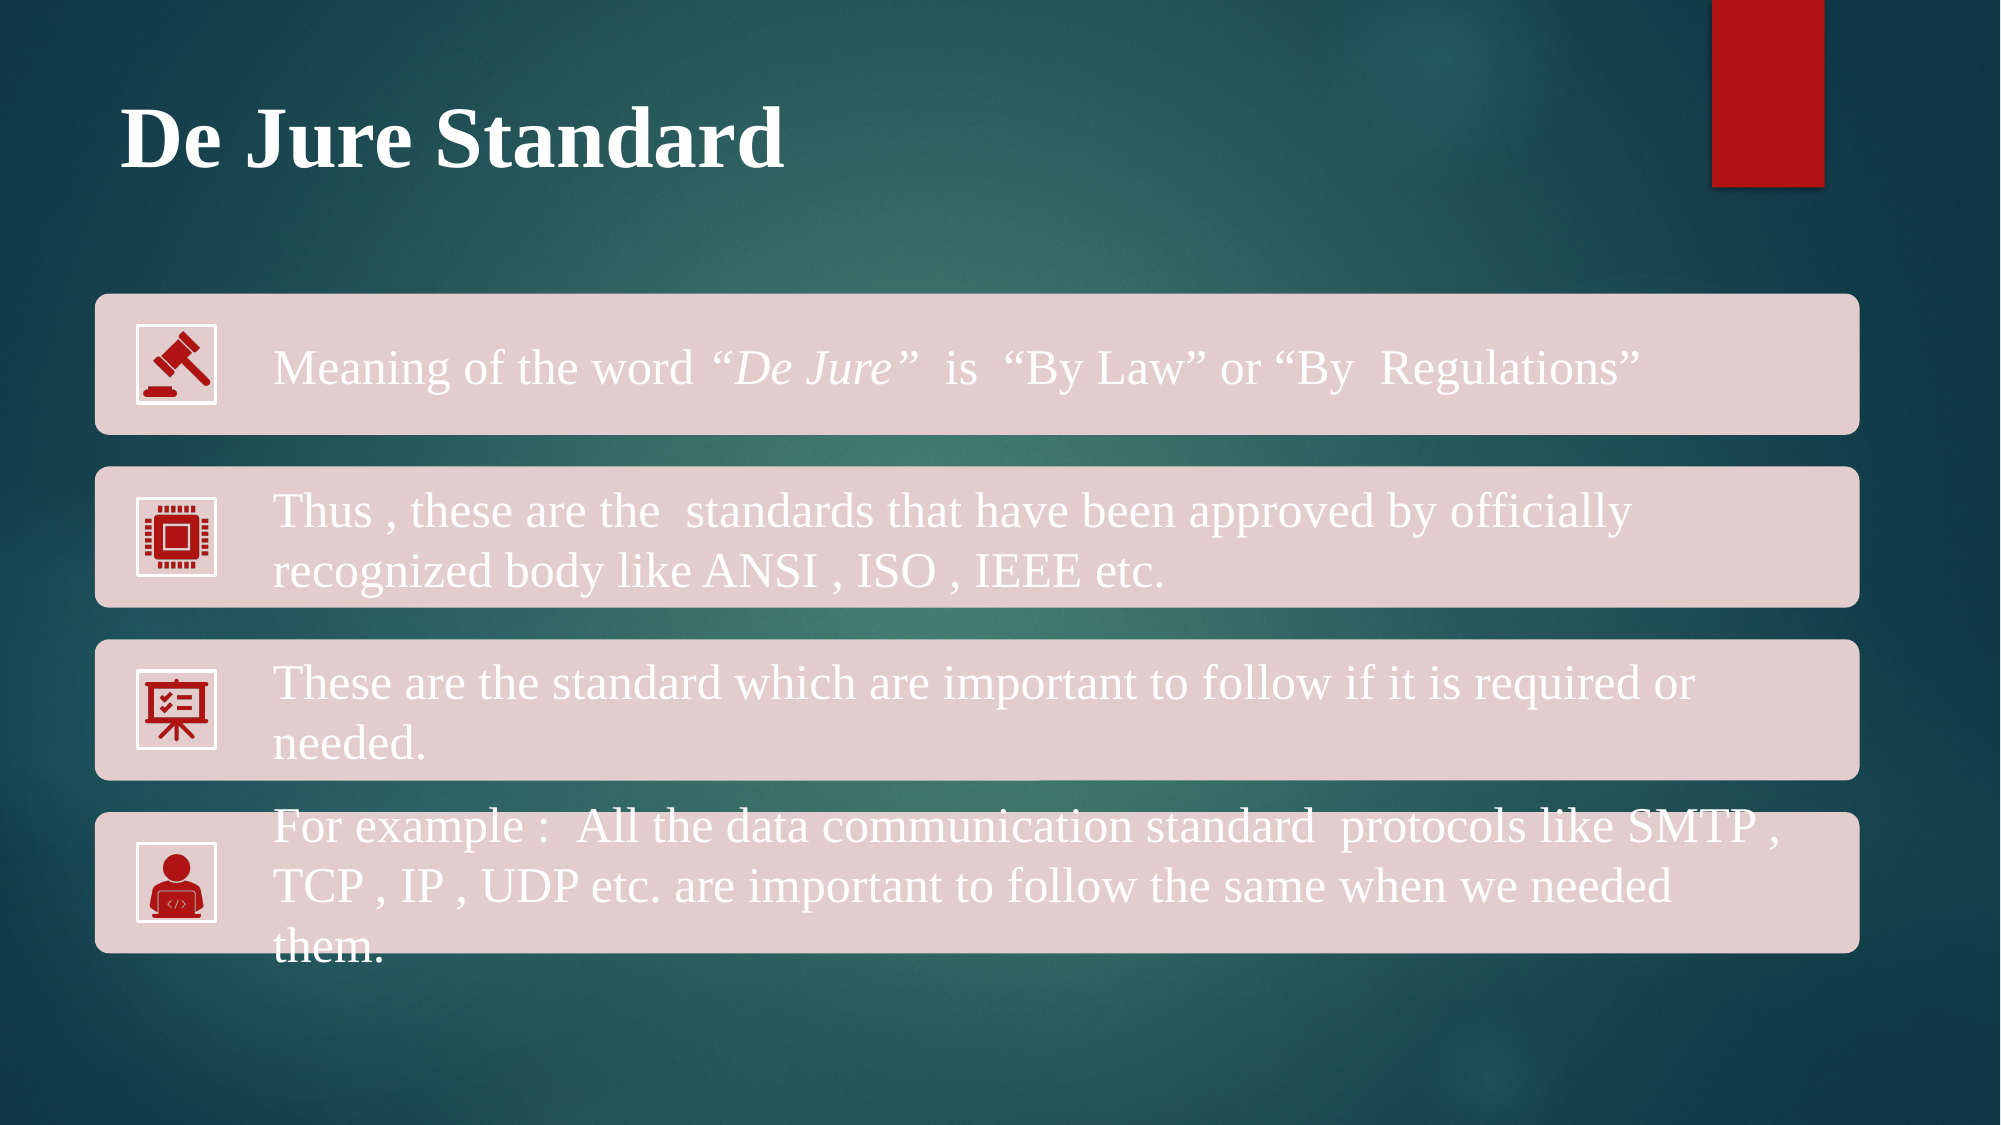

# De Jure Standard
Meaning of the word “De Jure”  is  “By Law” or “By  Regulations”
Thus , these are the  standards that have been approved by officially recognized body like ANSI , ISO , IEEE etc.
These are the standard which are important to follow if it is required or needed.
For example :  All the data communication standard  protocols like SMTP , TCP , IP , UDP etc. are important to follow the same when we needed them.